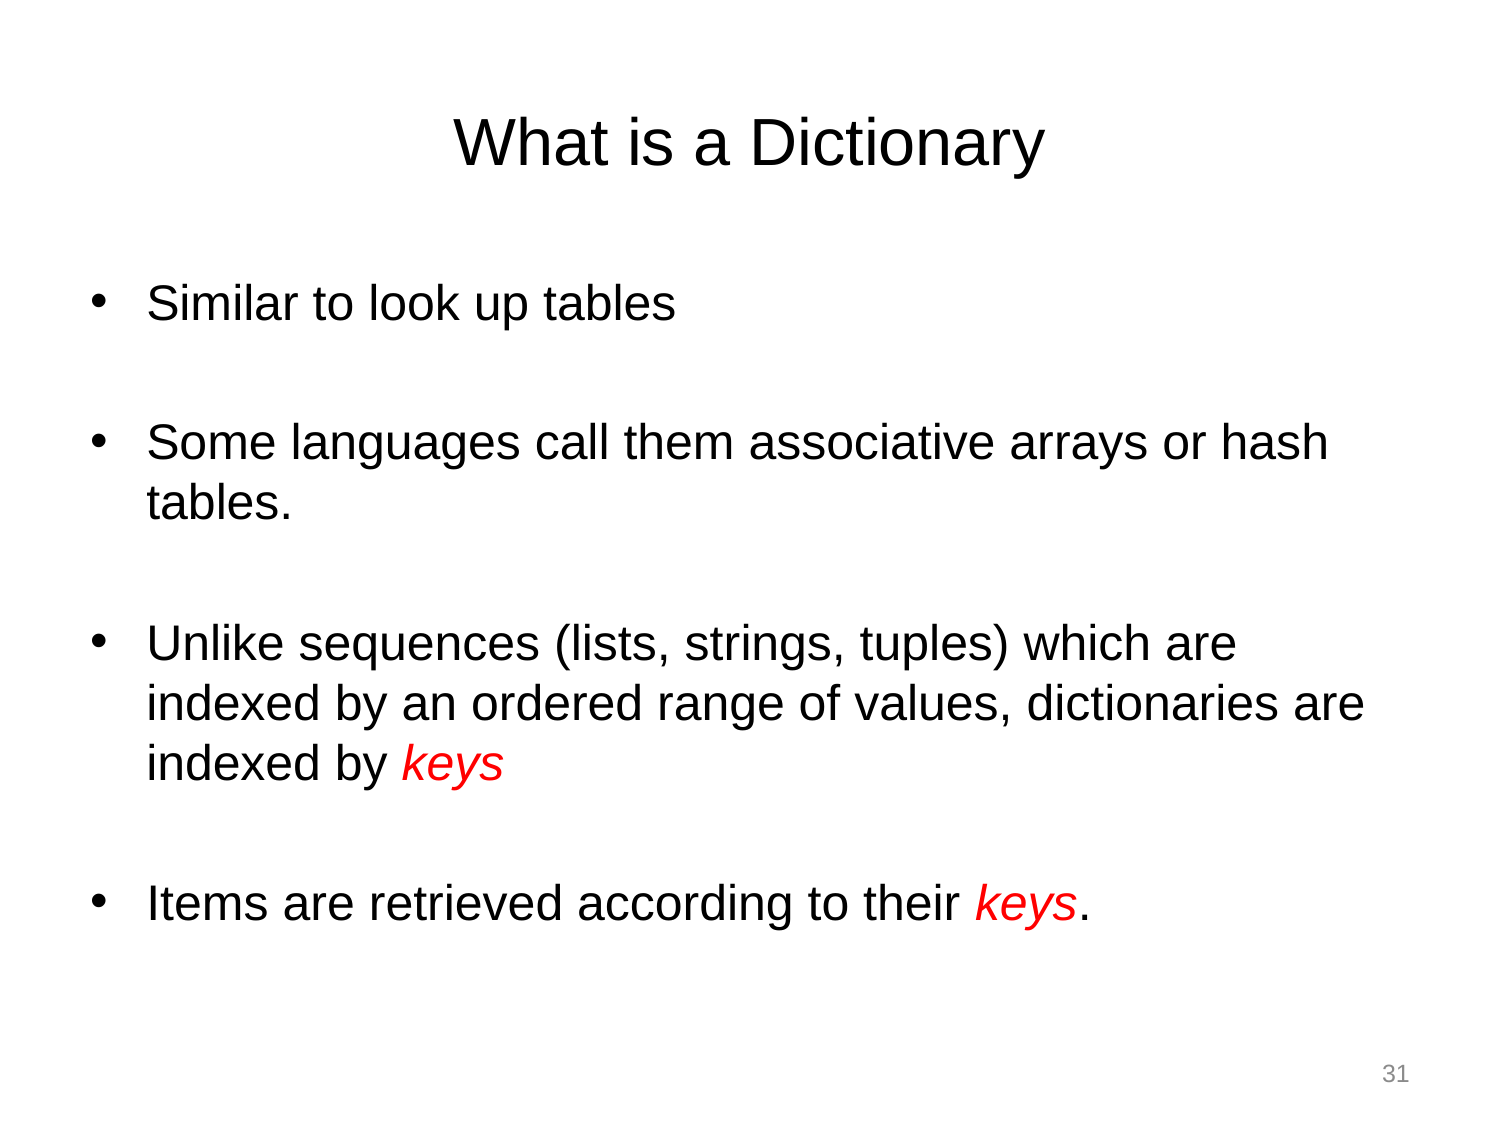

# What is a Dictionary
Similar to look up tables

Some languages call them associative arrays or hash tables.

Unlike sequences (lists, strings, tuples) which are indexed by an ordered range of values, dictionaries are indexed by keys

Items are retrieved according to their keys.
31